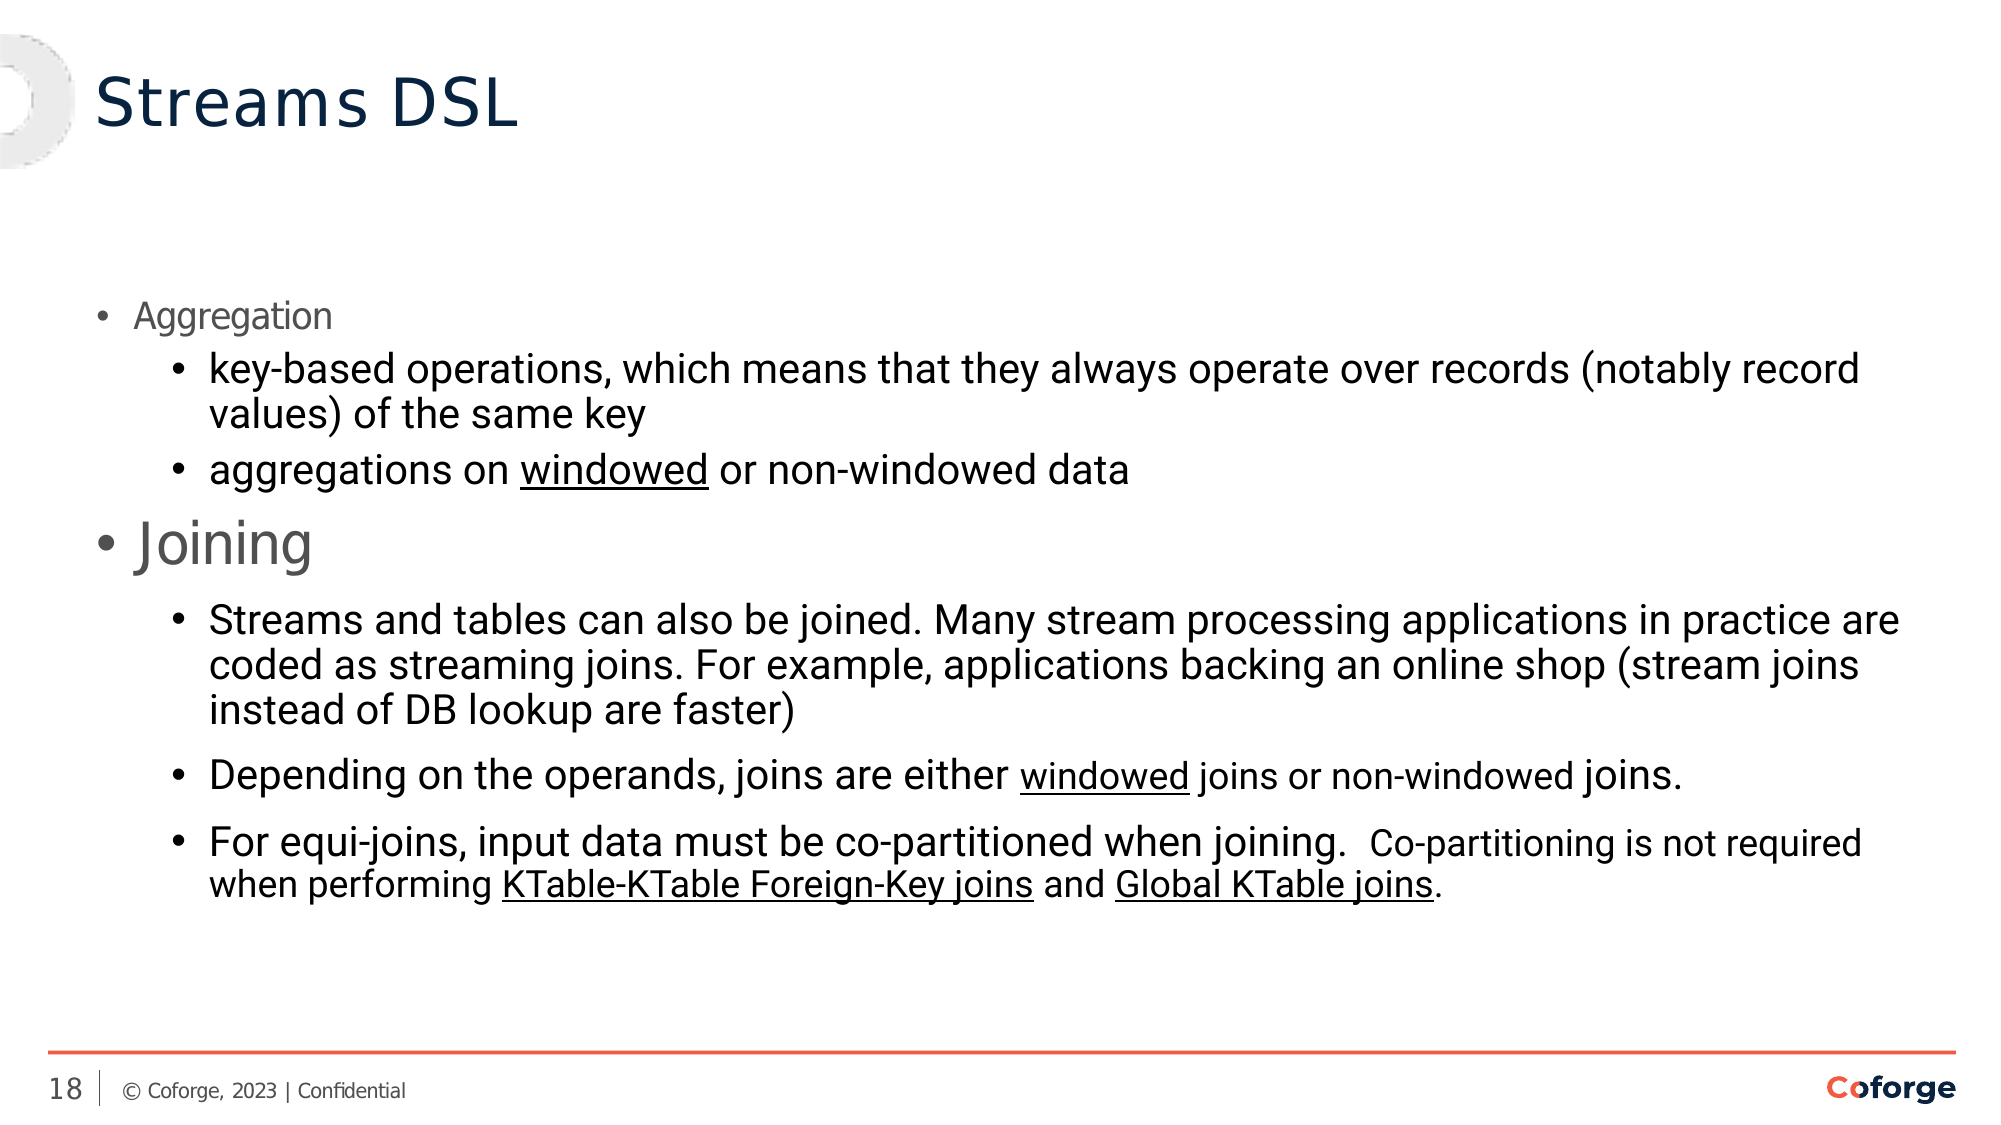

# Streams DSL

Aggregation
key-based operations, which means that they always operate over records (notably record values) of the same key
aggregations on windowed or non-windowed data
Joining
Streams and tables can also be joined. Many stream processing applications in practice are coded as streaming joins. For example, applications backing an online shop (stream joins instead of DB lookup are faster)
Depending on the operands, joins are either windowed joins or non-windowed joins.
For equi-joins, input data must be co-partitioned when joining.  Co-partitioning is not required when performing KTable-KTable Foreign-Key joins and Global KTable joins.